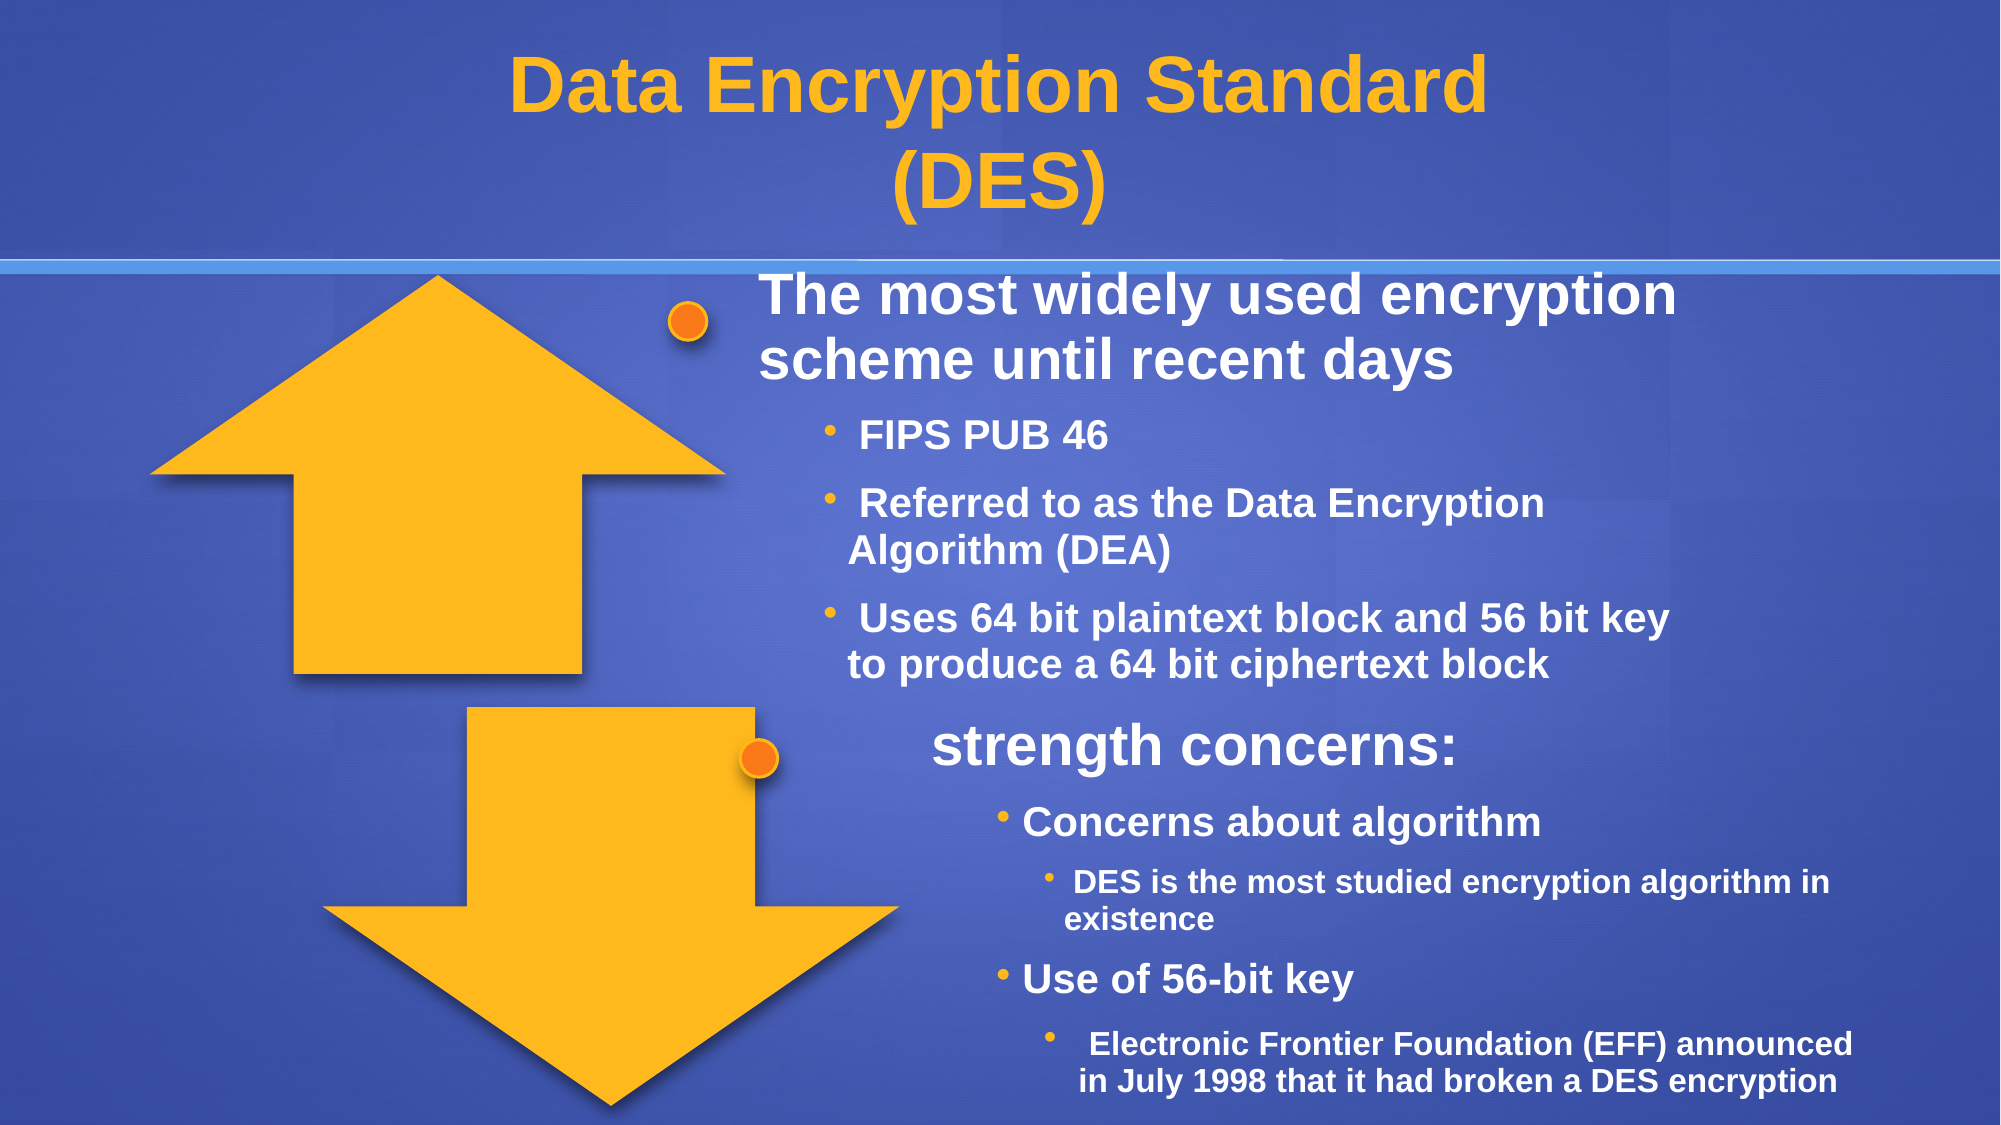

# Data Encryption Standard (DES)
The most widely used encryption scheme until recent days
 Referred to as the Data Encryption Algorithm (DEA)
 Uses 64 bit plaintext block and 56 bit key to produce a 64 bit ciphertext block
strength concerns:
 Concerns about algorithm
 Use of 56-bit key
 Electronic Frontier Foundation (EFF) announced in July 1998 that it had broken a DES encryption
 FIPS PUB 46
 DES is the most studied encryption algorithm in existence